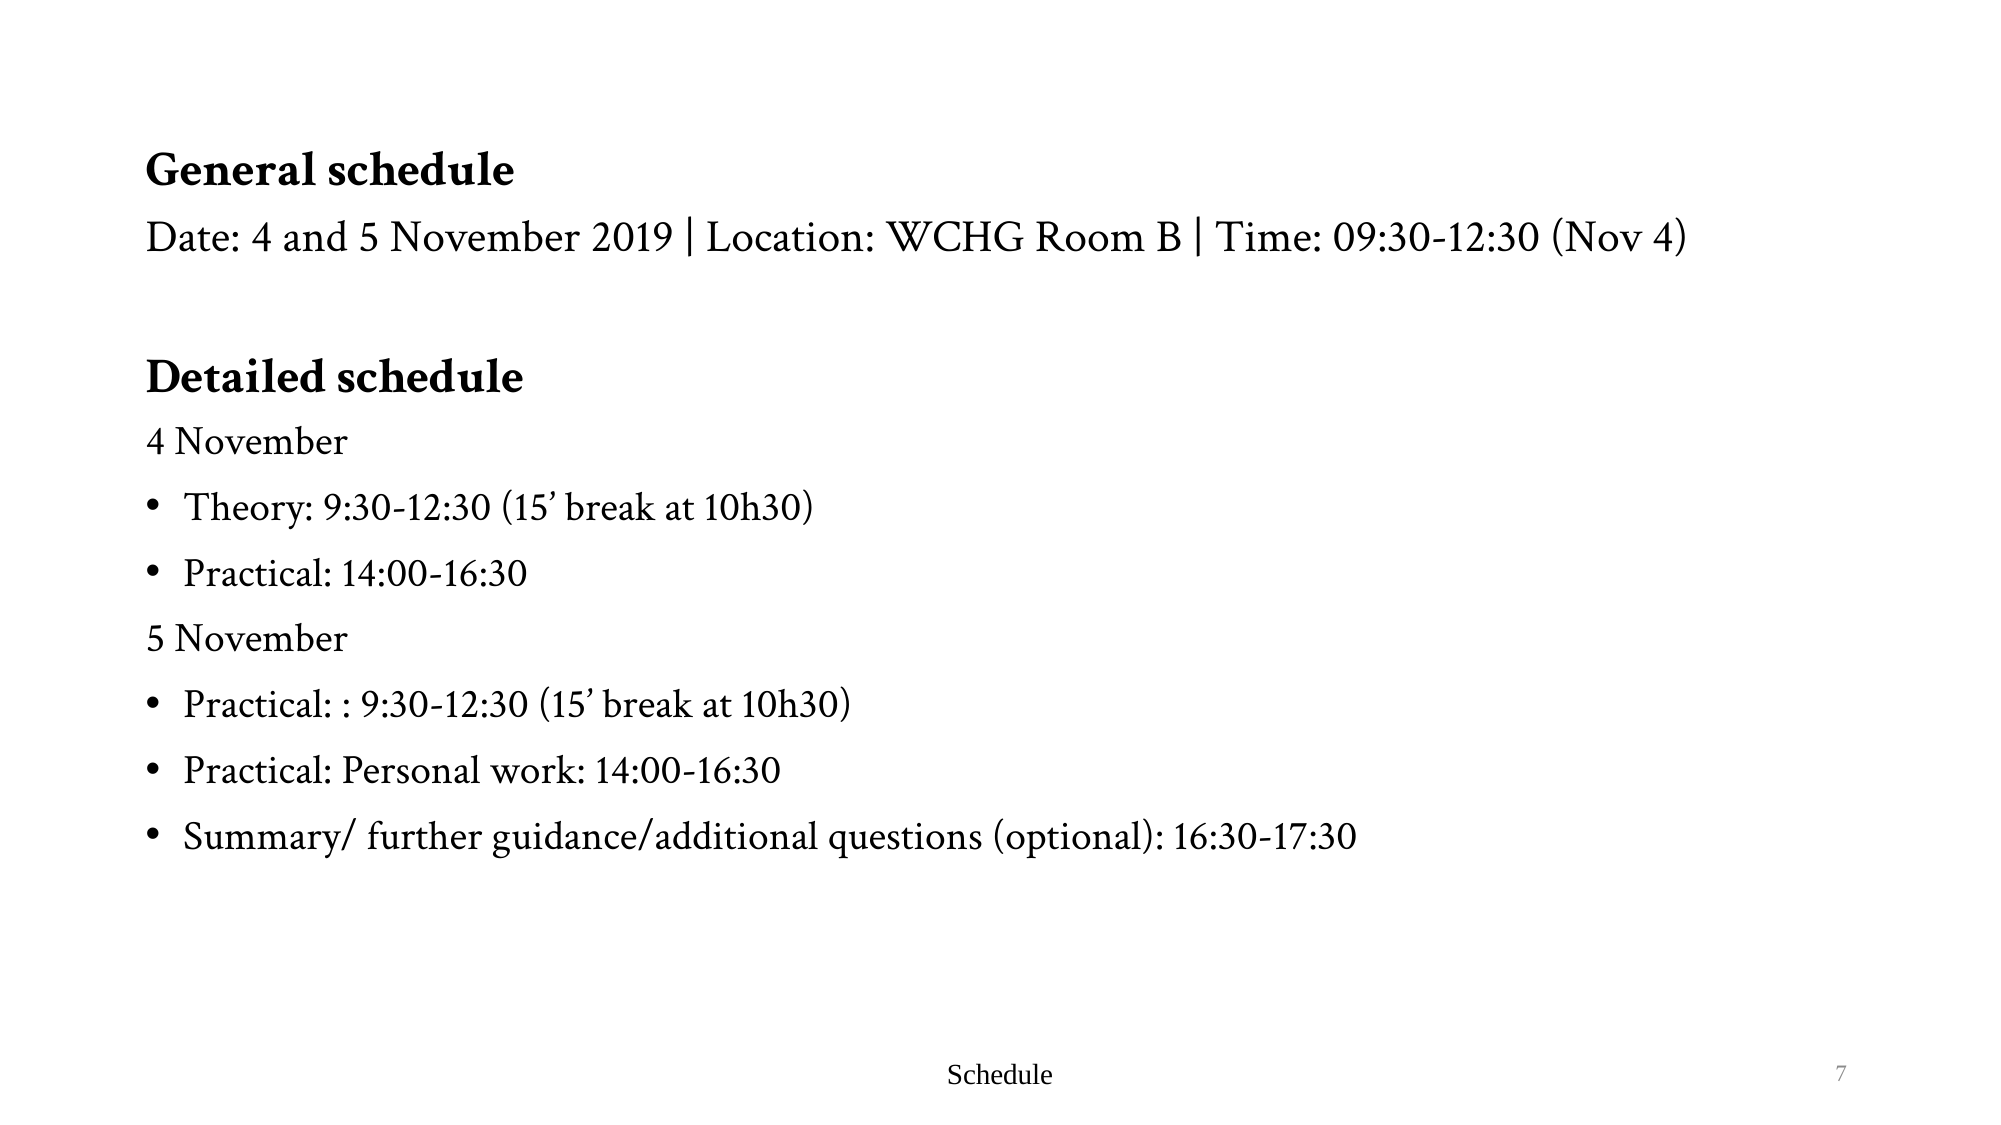

General schedule
Date: 4 and 5 November 2019 | Location: WCHG Room B | Time: 09:30-12:30 (Nov 4)

Detailed schedule
4 November
Theory: 9:30-12:30 (15’ break at 10h30)
Practical: 14:00-16:30
5 November
Practical: : 9:30-12:30 (15’ break at 10h30)
Practical: Personal work: 14:00-16:30
Summary/ further guidance/additional questions (optional): 16:30-17:30

Schedule
7